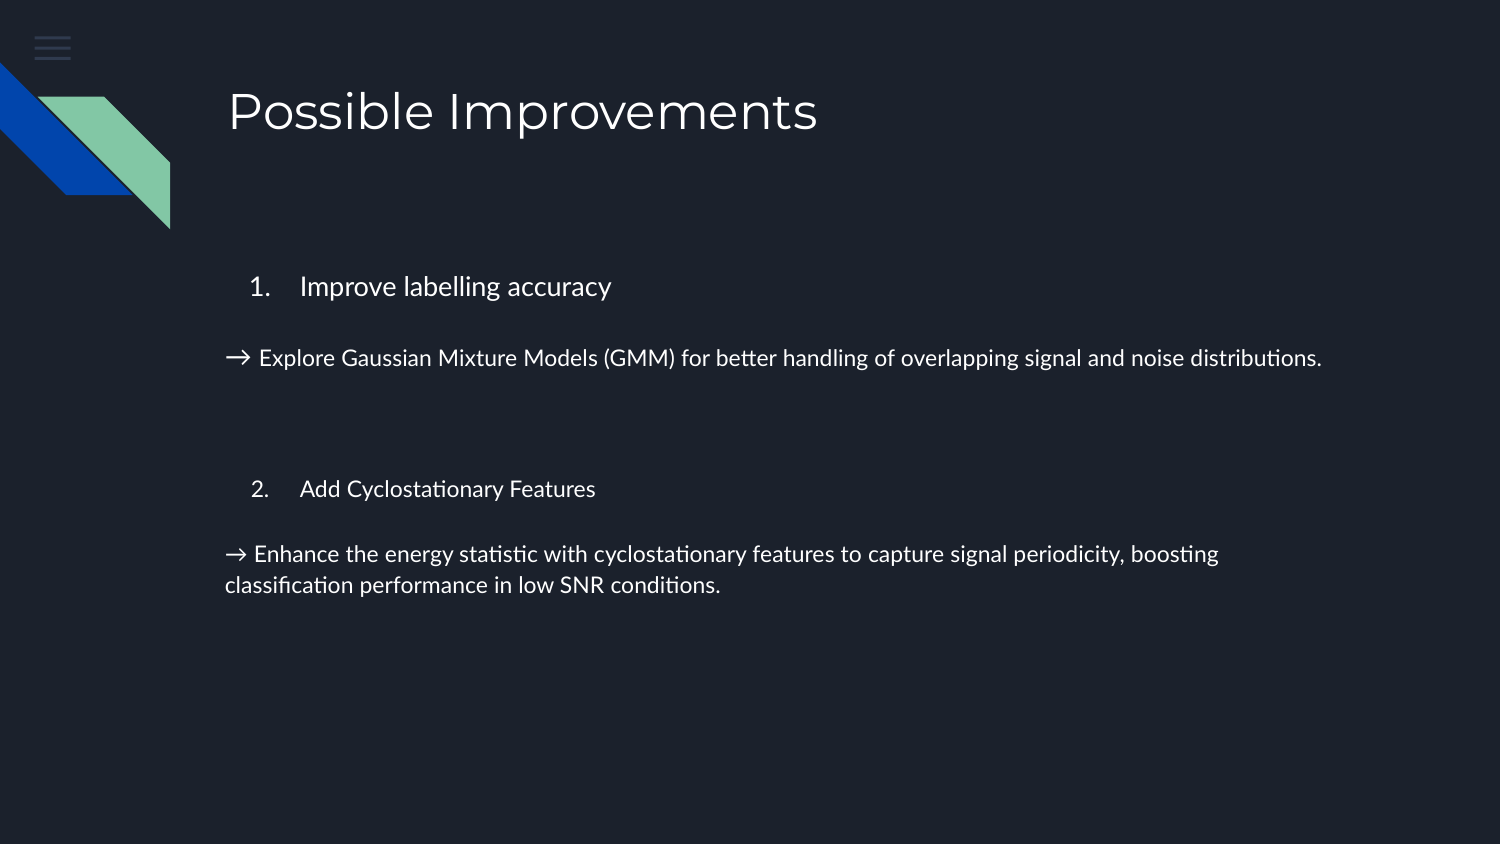

# Possible Improvements
Improve labelling accuracy
→ Explore Gaussian Mixture Models (GMM) for better handling of overlapping signal and noise distributions.

Add Cyclostationary Features
→ Enhance the energy statistic with cyclostationary features to capture signal periodicity, boosting classification performance in low SNR conditions.